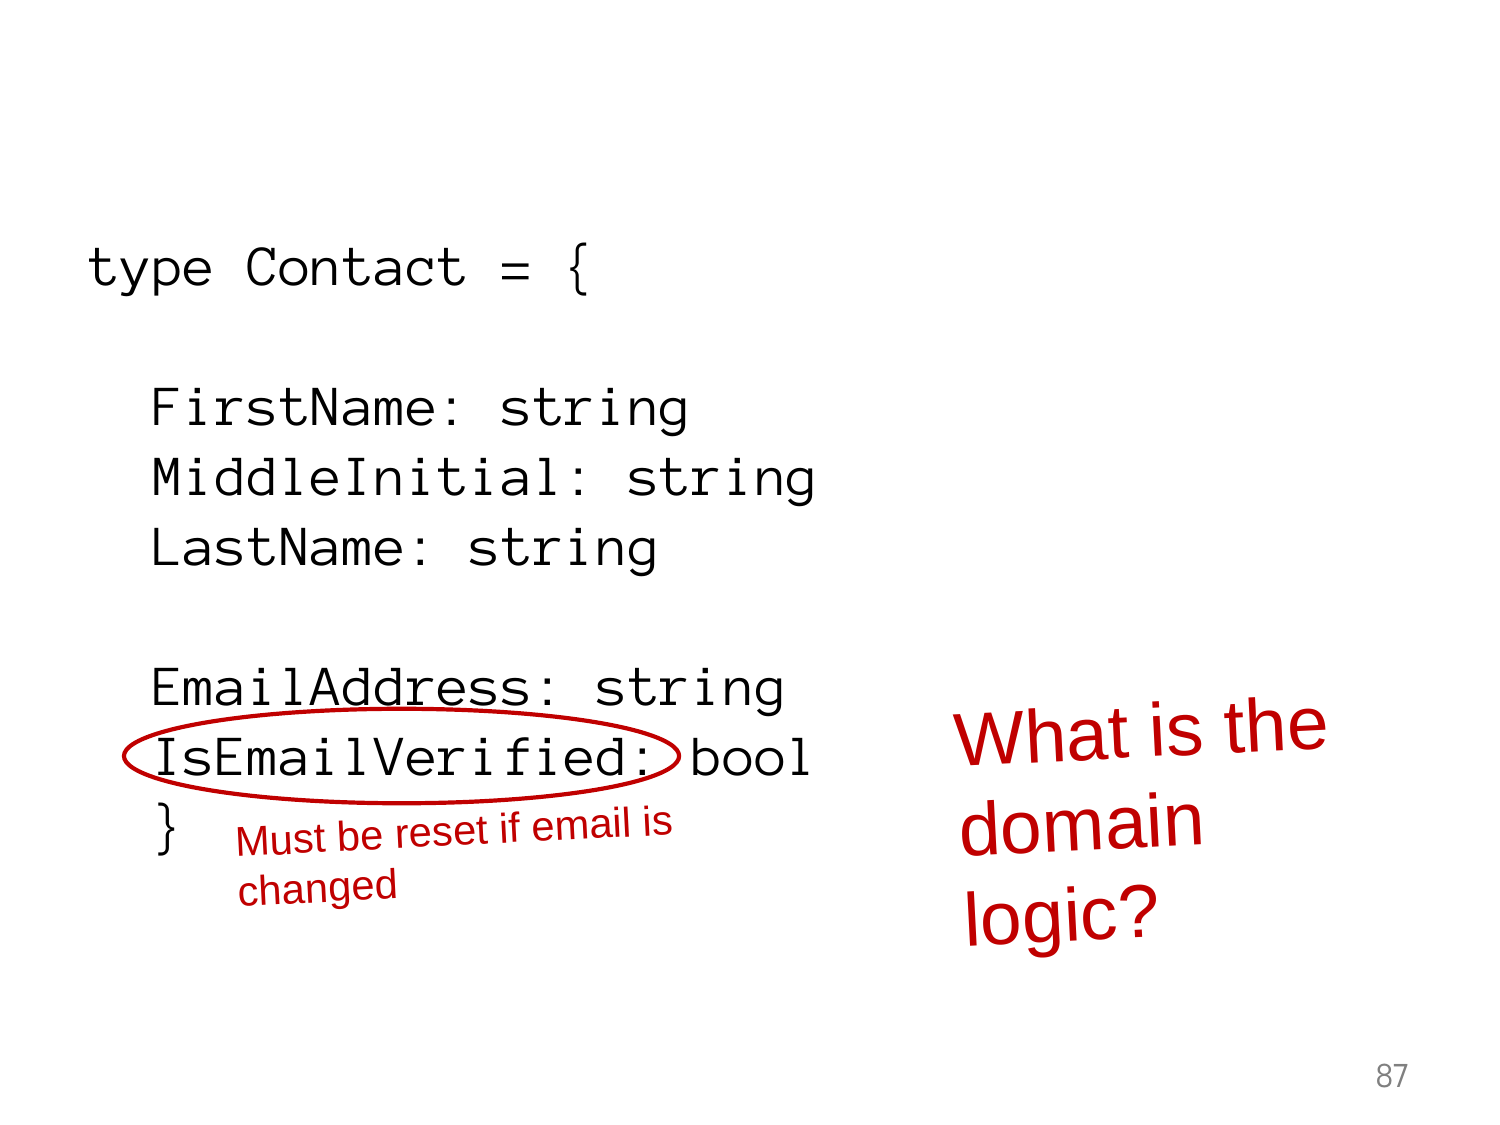

# Prologue: domain logic?
type Contact = {

  FirstName: string
  MiddleInitial: string
  LastName: string

  EmailAddress: string
  IsEmailVerified: bool
  }

What is the domain logic?

Must be reset if email is changed